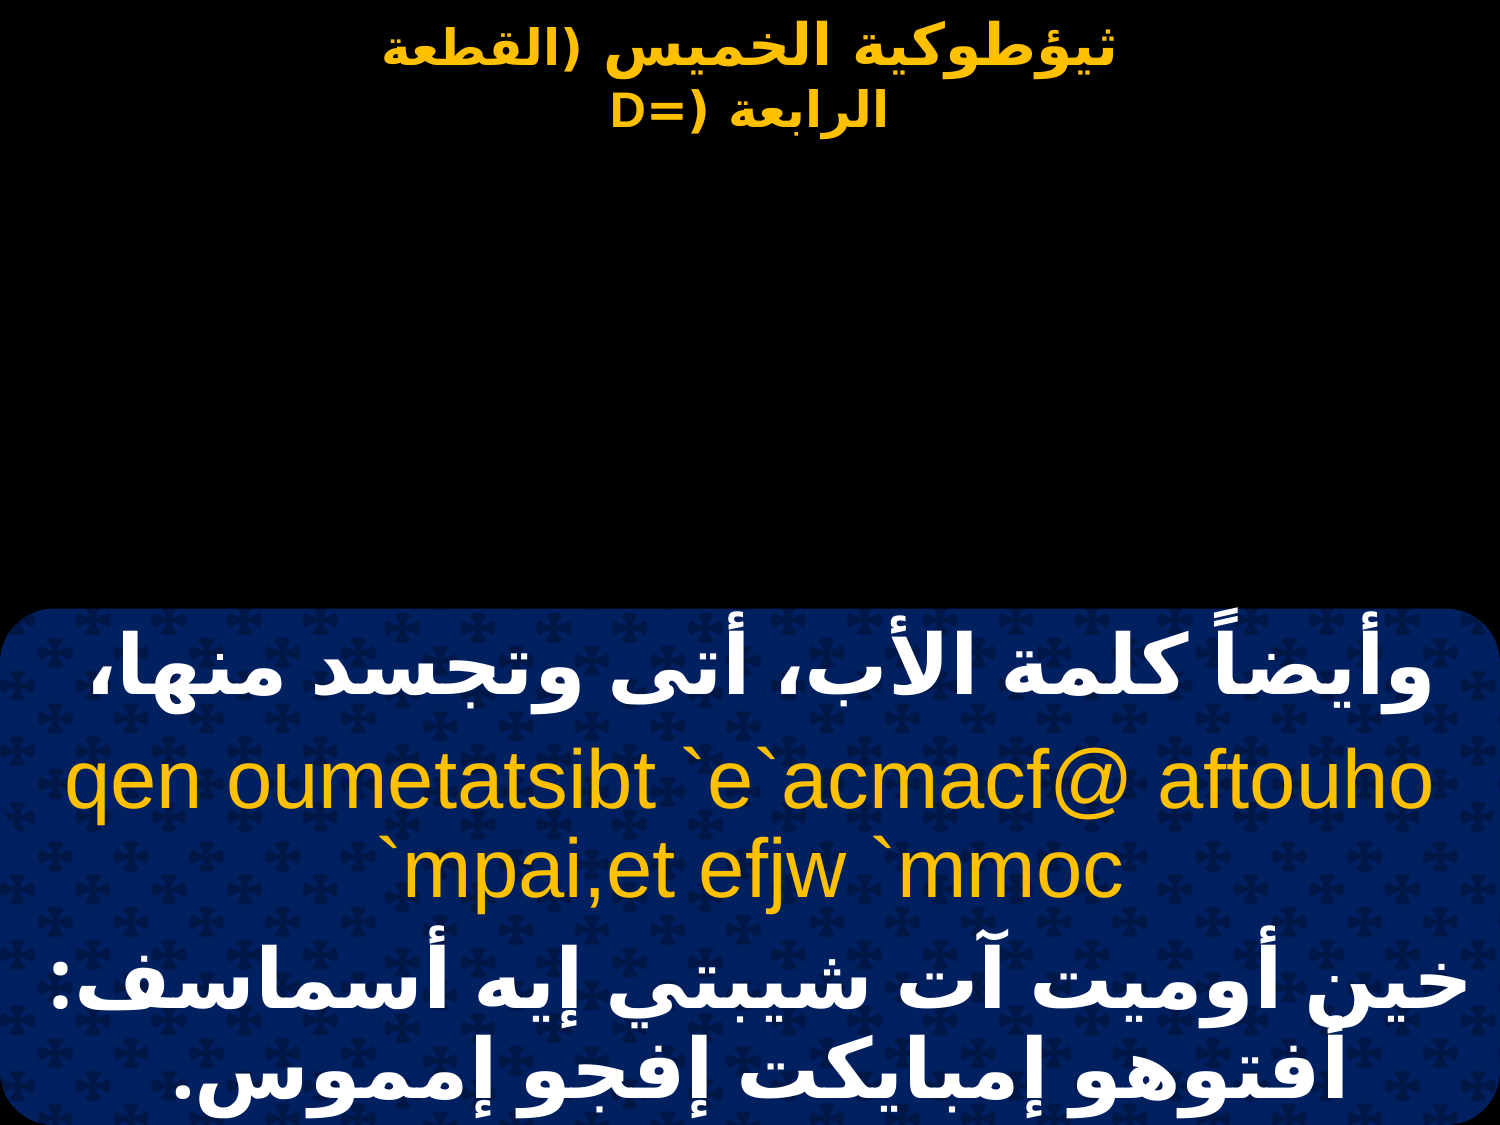

وأيضاً كلمة الأب، أتى وتجسد منها،
qen oumetatsibt `e`acmacf@ aftouho `mpai,et efjw `mmoc
خين أوميت آت شيبتي إيه أسماسف:
أفتوهو إمبايكت إفجو إمموس.